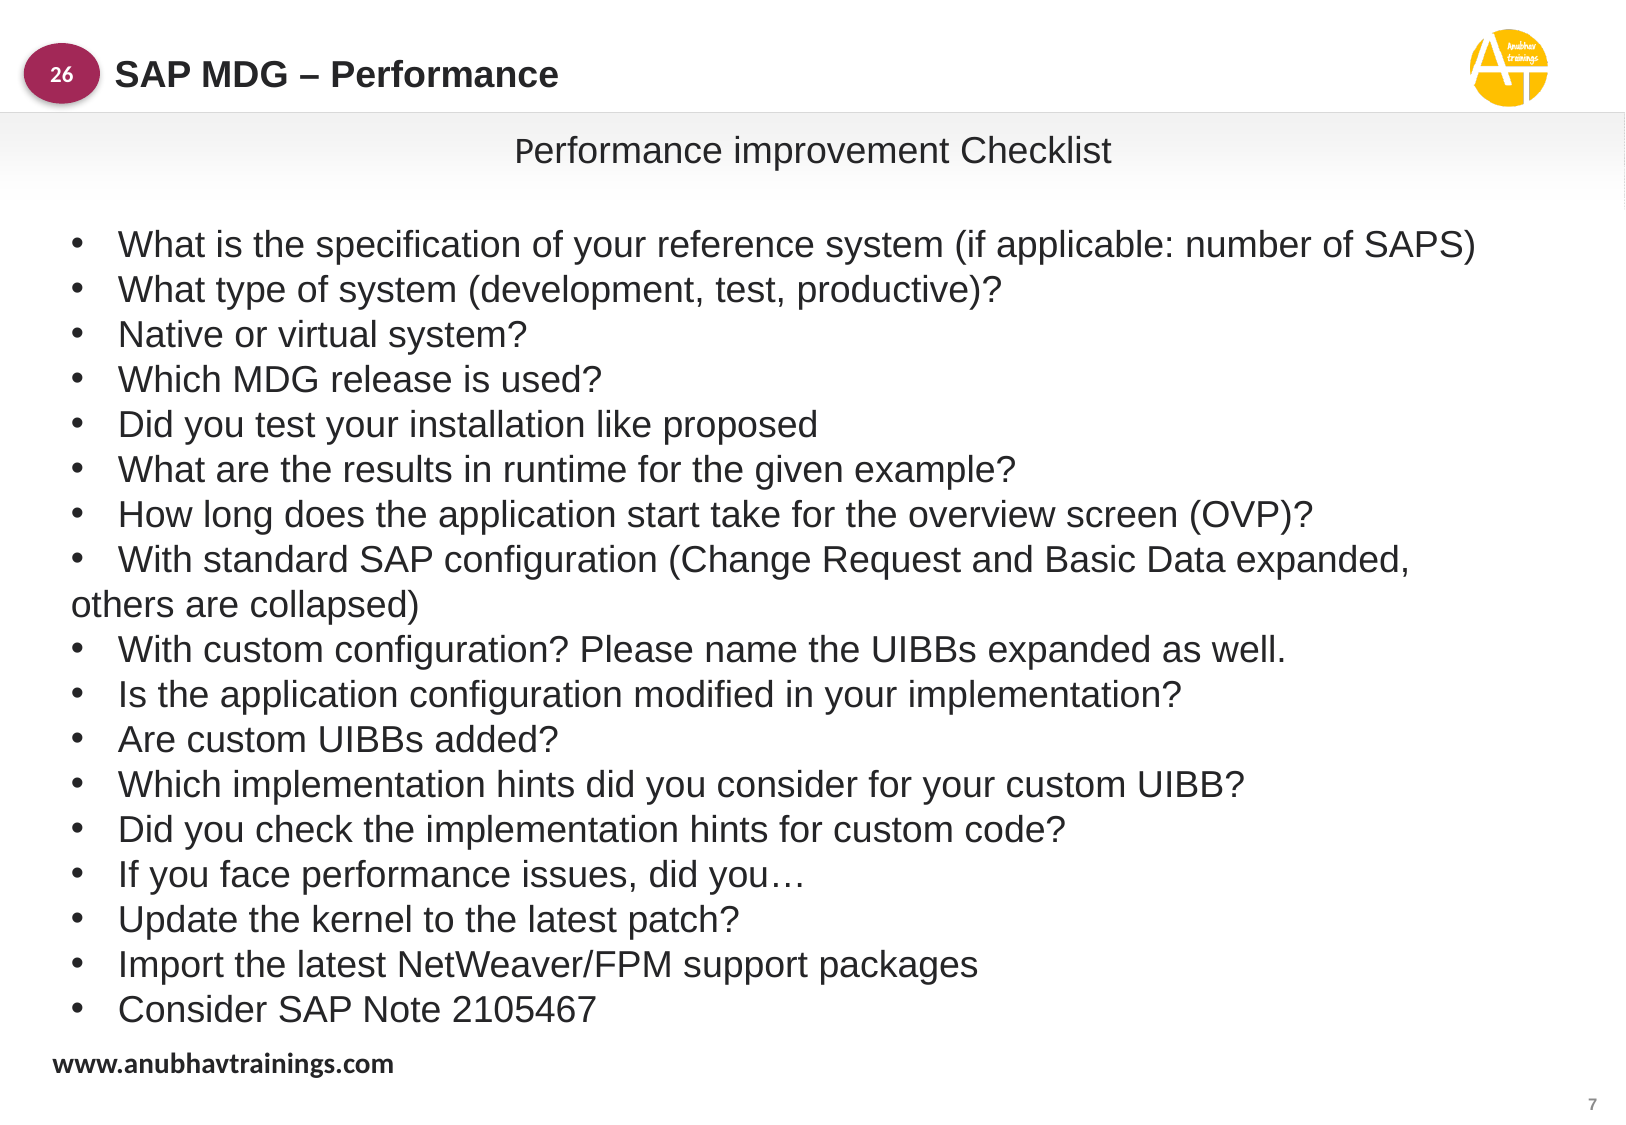

SAP MDG – Performance
26
Performance improvement Checklist
What is the specification of your reference system (if applicable: number of SAPS)
What type of system (development, test, productive)?
Native or virtual system?
Which MDG release is used?
Did you test your installation like proposed
What are the results in runtime for the given example?
How long does the application start take for the overview screen (OVP)?
With standard SAP configuration (Change Request and Basic Data expanded,
others are collapsed)
With custom configuration? Please name the UIBBs expanded as well.
Is the application configuration modified in your implementation?
Are custom UIBBs added?
Which implementation hints did you consider for your custom UIBB?
Did you check the implementation hints for custom code?
If you face performance issues, did you…
Update the kernel to the latest patch?
Import the latest NetWeaver/FPM support packages
Consider SAP Note 2105467